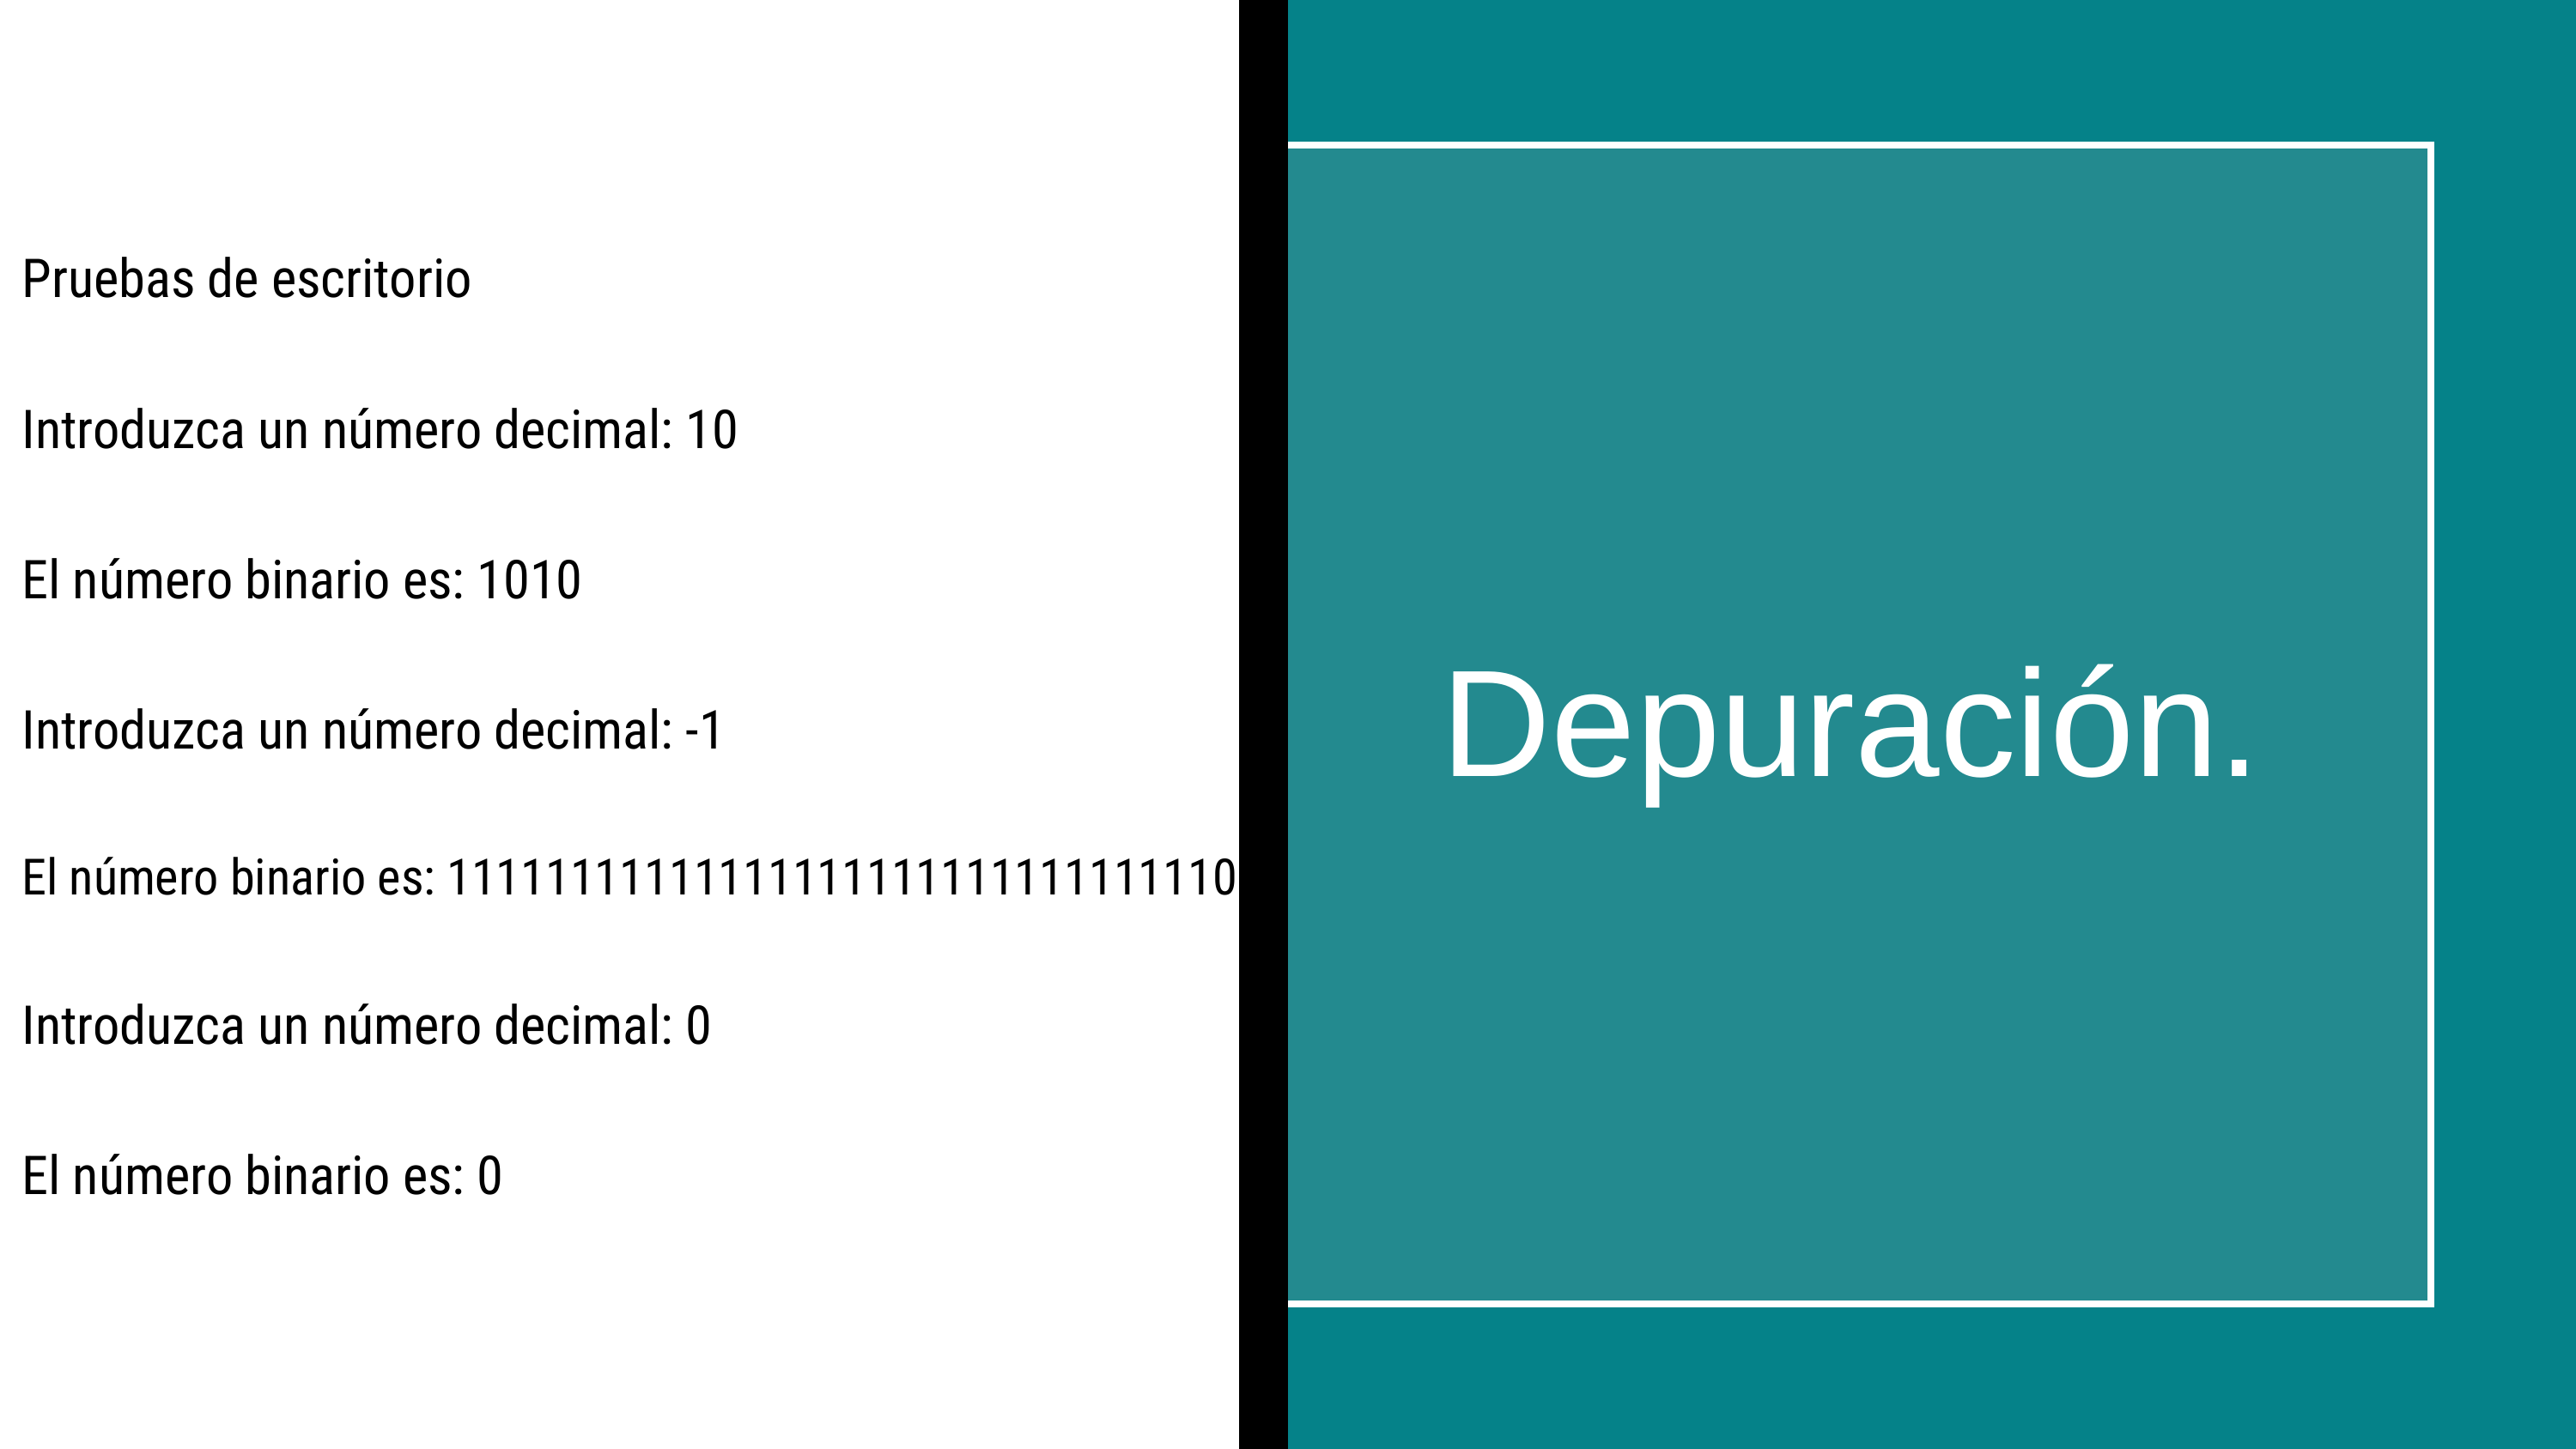

Pruebas de escritorio

Introduzca un número decimal: 10

El número binario es: 1010

Introduzca un número decimal: -1

El número binario es: 11111111111111111111111111111110

Introduzca un número decimal: 0

El número binario es: 0
Depuración.